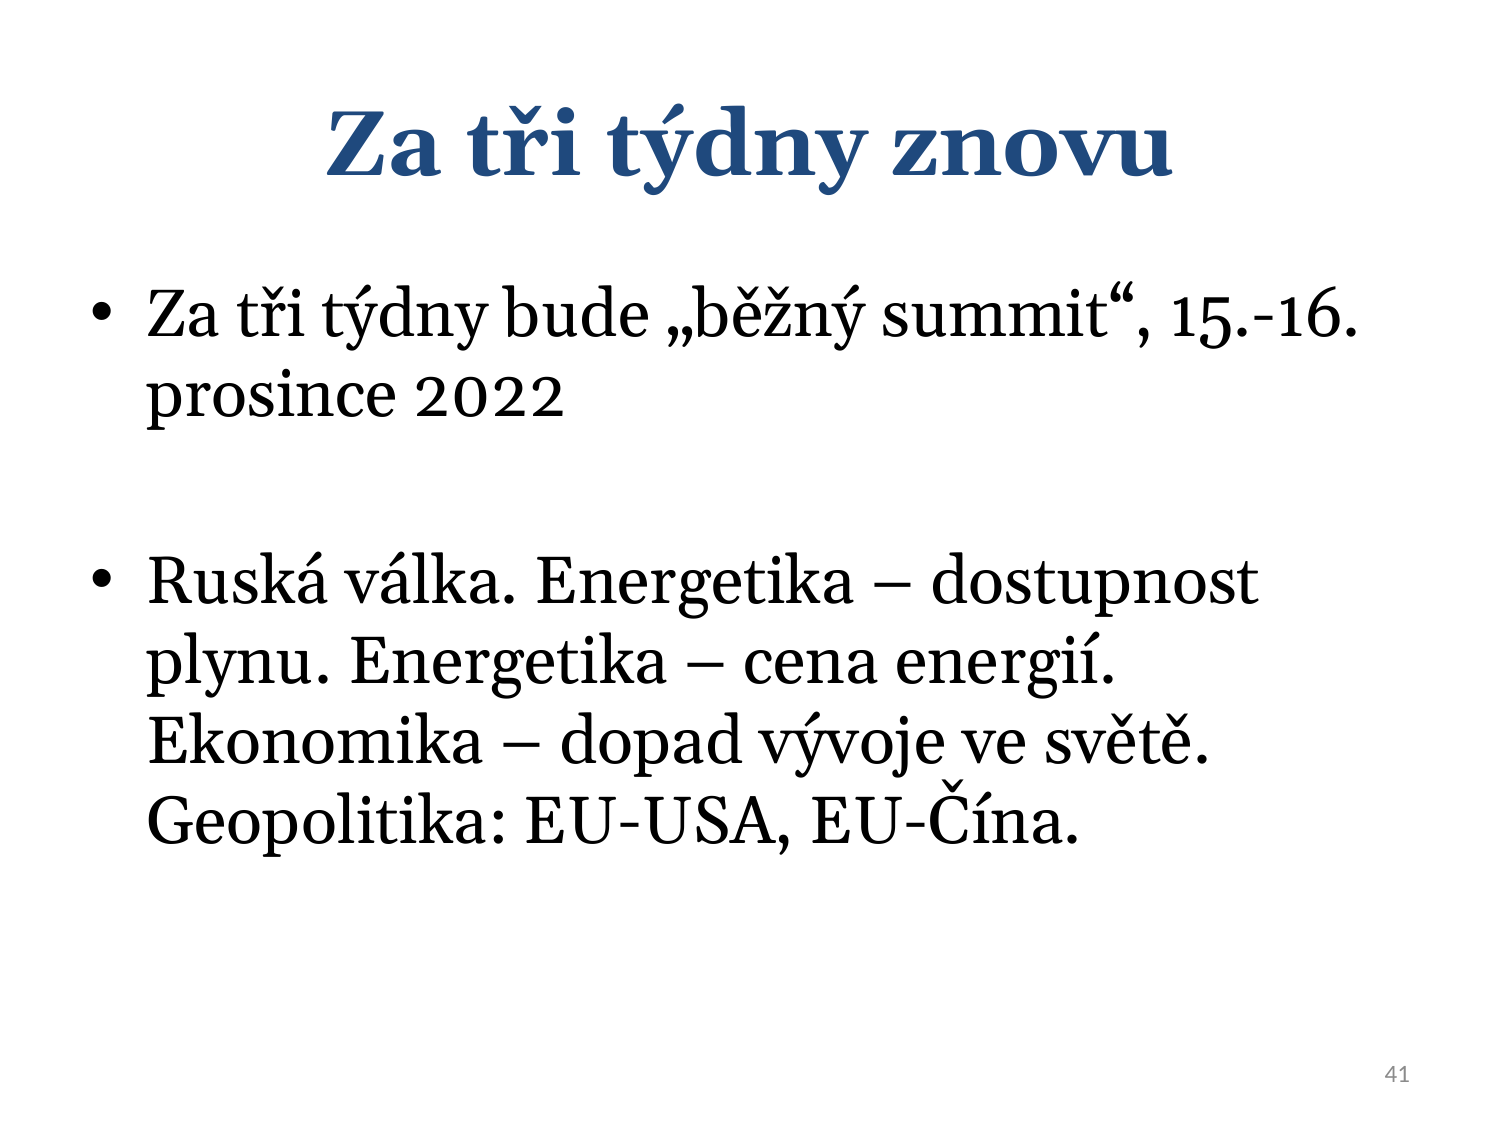

# Za tři týdny znovu
Za tři týdny bude „běžný summit“, 15.-16. prosince 2022

Ruská válka. Energetika – dostupnost plynu. Energetika – cena energií. Ekonomika – dopad vývoje ve světě. Geopolitika: EU-USA, EU-Čína.

41